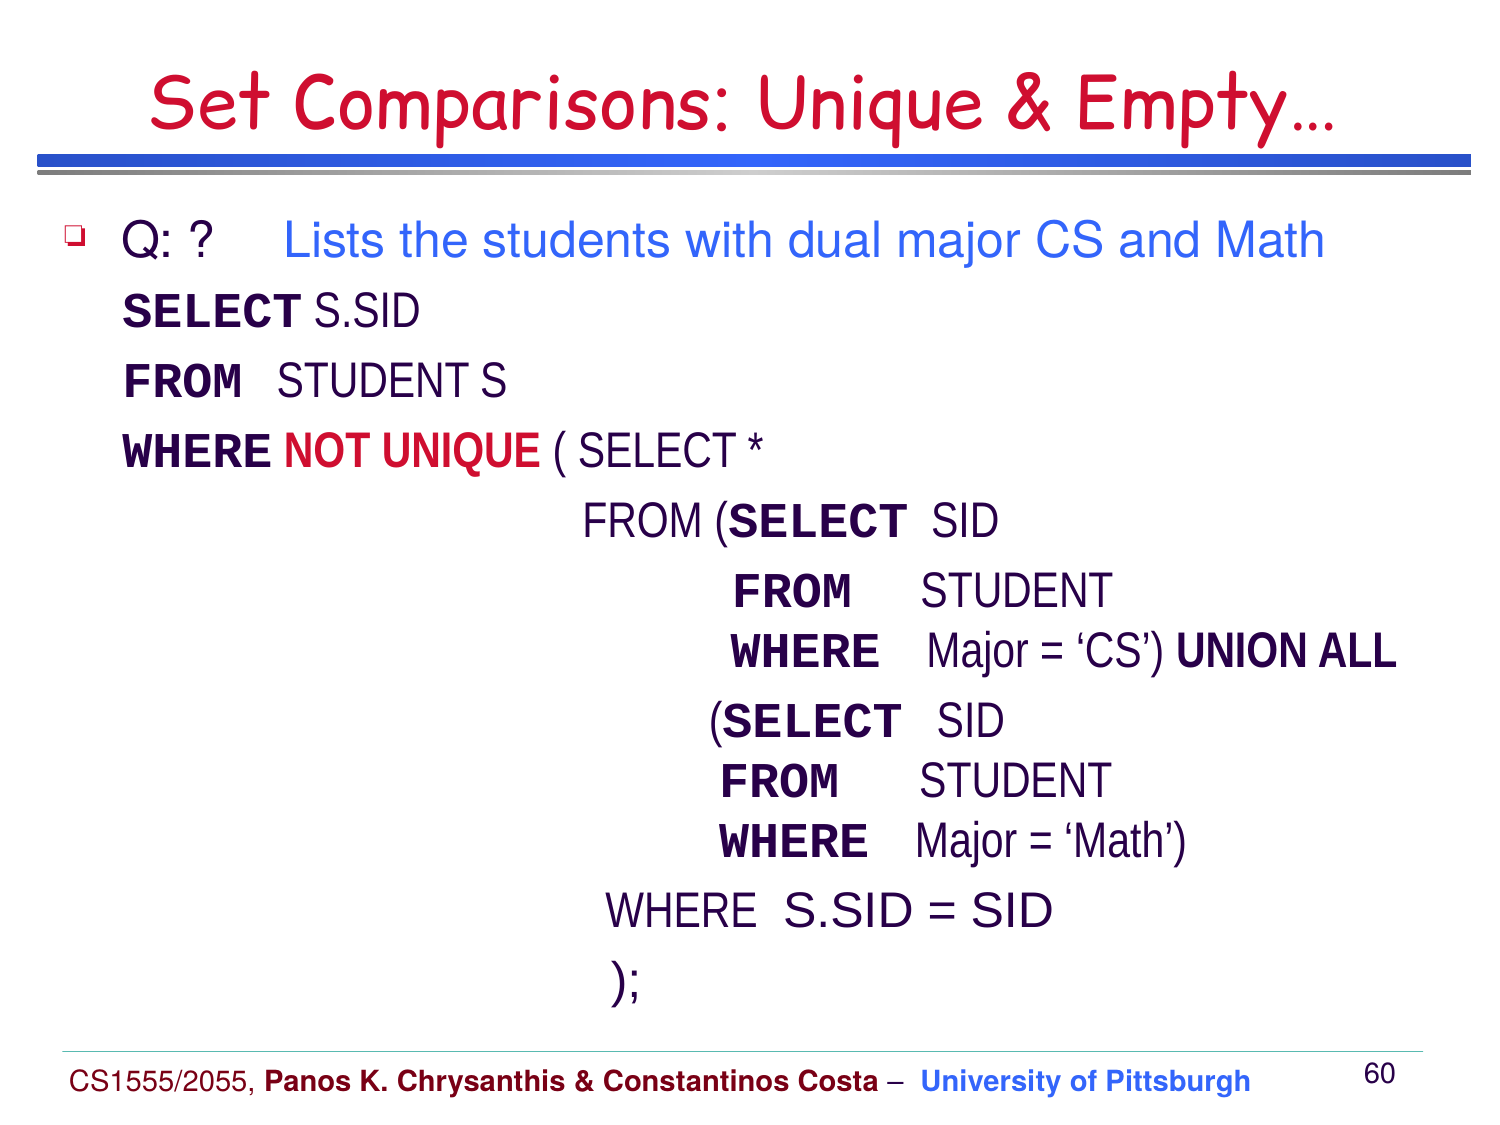

# Set Comparisons: Unique & Empty…
Q: ?
     SELECT S.SID
     FROM   STUDENT S
     WHERE NOT UNIQUE ( SELECT *
                                             FROM (SELECT  SID
                                                          FROM      STUDENT
                                                     WHERE    Major = ‘CS’) UNION ALL
                                                        (SELECT   SID
                                                    FROM       STUDENT
                                                    WHERE    Major = ‘Math’)
                                               WHERE  S.SID = SID
                                       );
Lists the students with dual major CS and Math